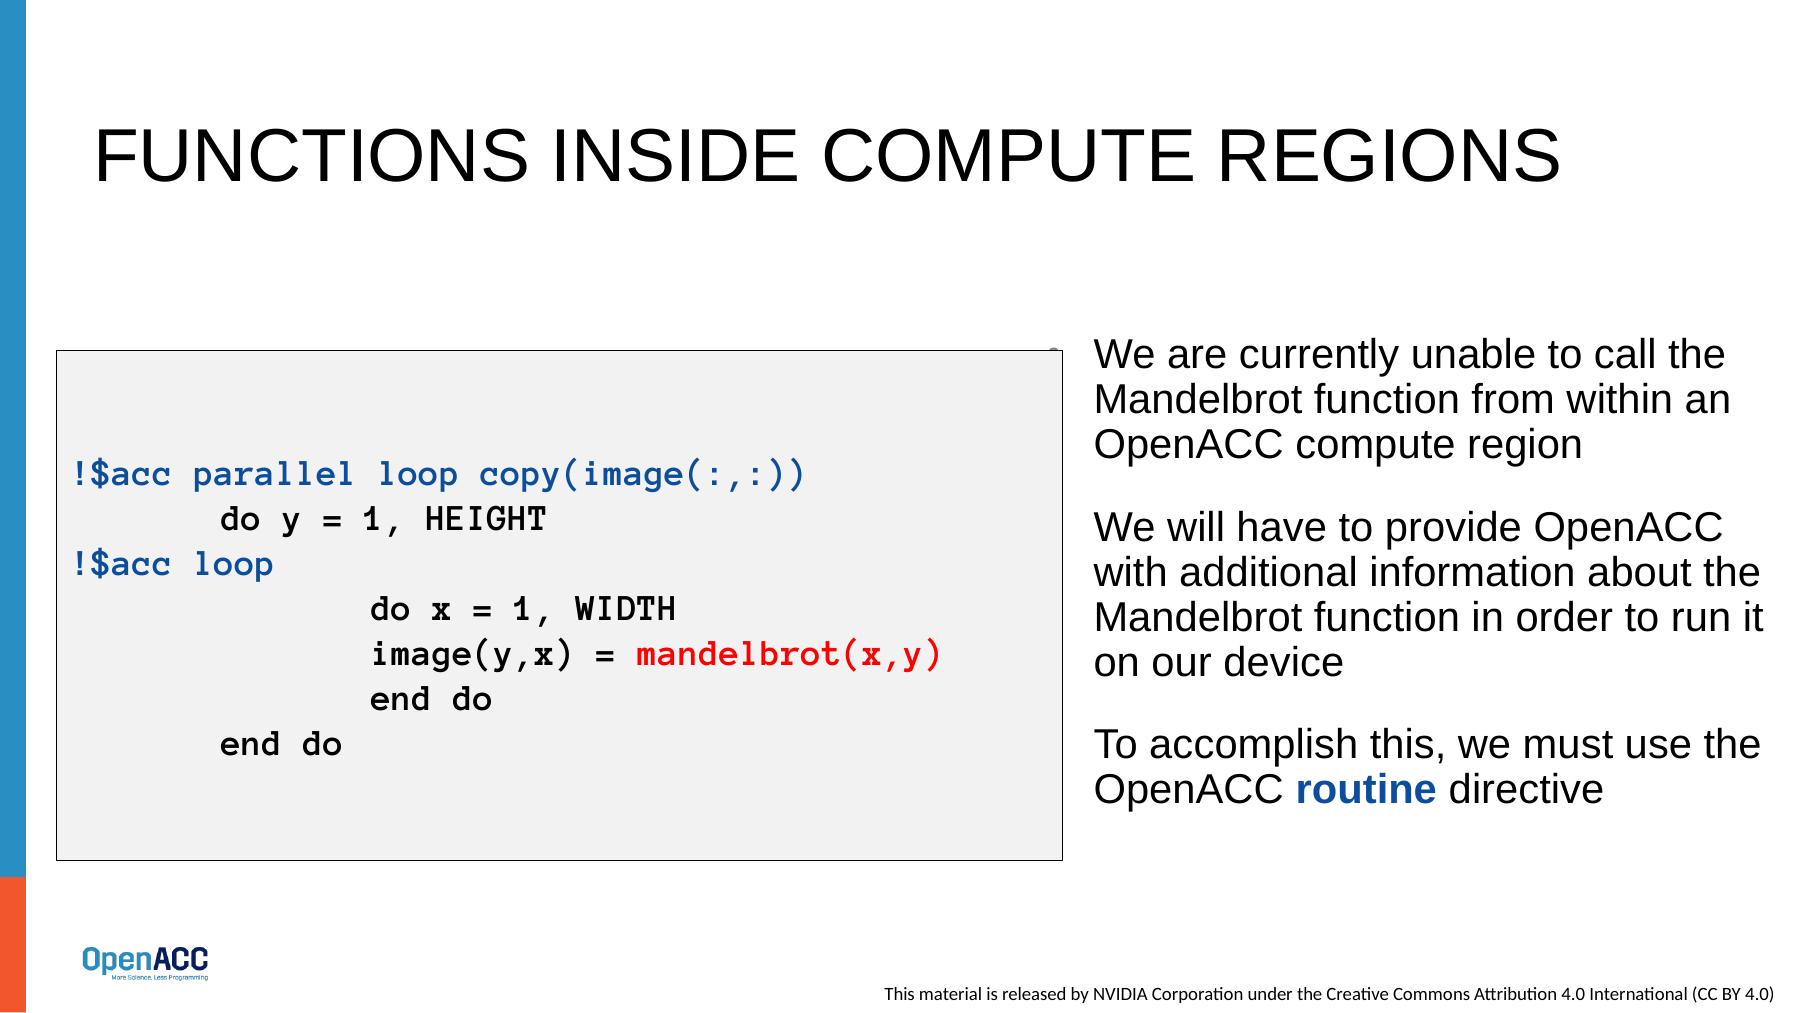

# Functions inside compute regions
We are currently unable to call the Mandelbrot function from within an OpenACC compute region
We will have to provide OpenACC with additional information about the Mandelbrot function in order to run it on our device
To accomplish this, we must use the OpenACC routine directive

!$acc parallel loop copy(image(:,:))
	do y = 1, HEIGHT
!$acc loop
  		do x = 1, WIDTH
    		image(y,x) = mandelbrot(x,y)
  		end do
	end do